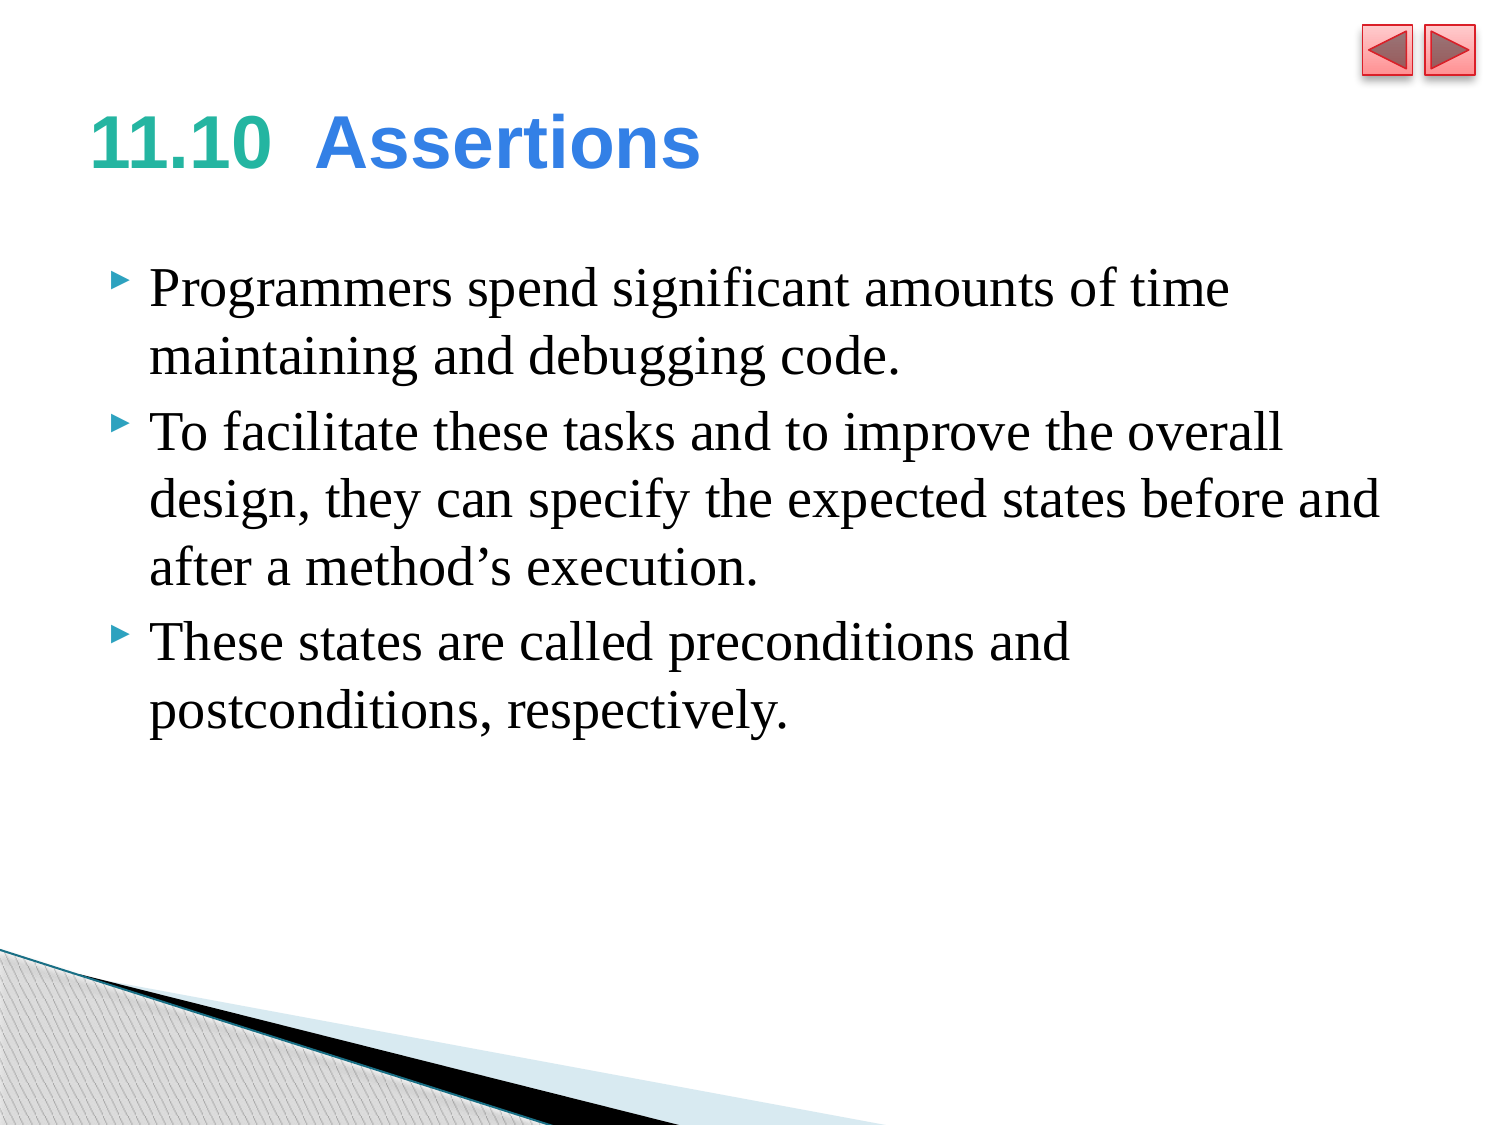

# 11.10  Assertions
Programmers spend significant amounts of time maintaining and debugging code.
To facilitate these tasks and to improve the overall design, they can specify the expected states before and after a method’s execution.
These states are called preconditions and postconditions, respectively.